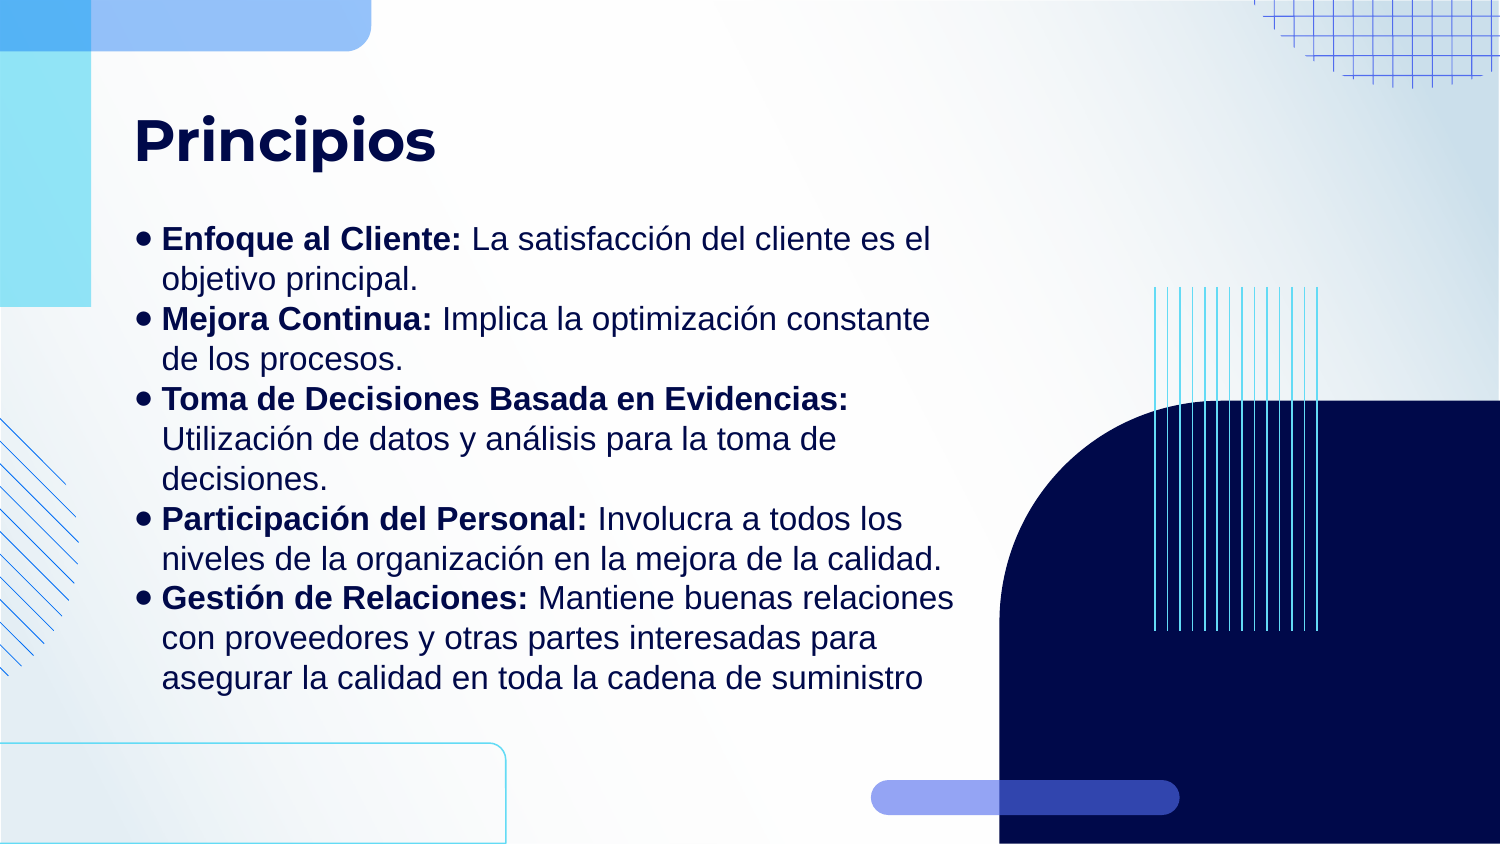

# Principios
Enfoque al Cliente: La satisfacción del cliente es el objetivo principal.
Mejora Continua: Implica la optimización constante de los procesos.
Toma de Decisiones Basada en Evidencias: Utilización de datos y análisis para la toma de decisiones.
Participación del Personal: Involucra a todos los niveles de la organización en la mejora de la calidad.
Gestión de Relaciones: Mantiene buenas relaciones con proveedores y otras partes interesadas para asegurar la calidad en toda la cadena de suministro